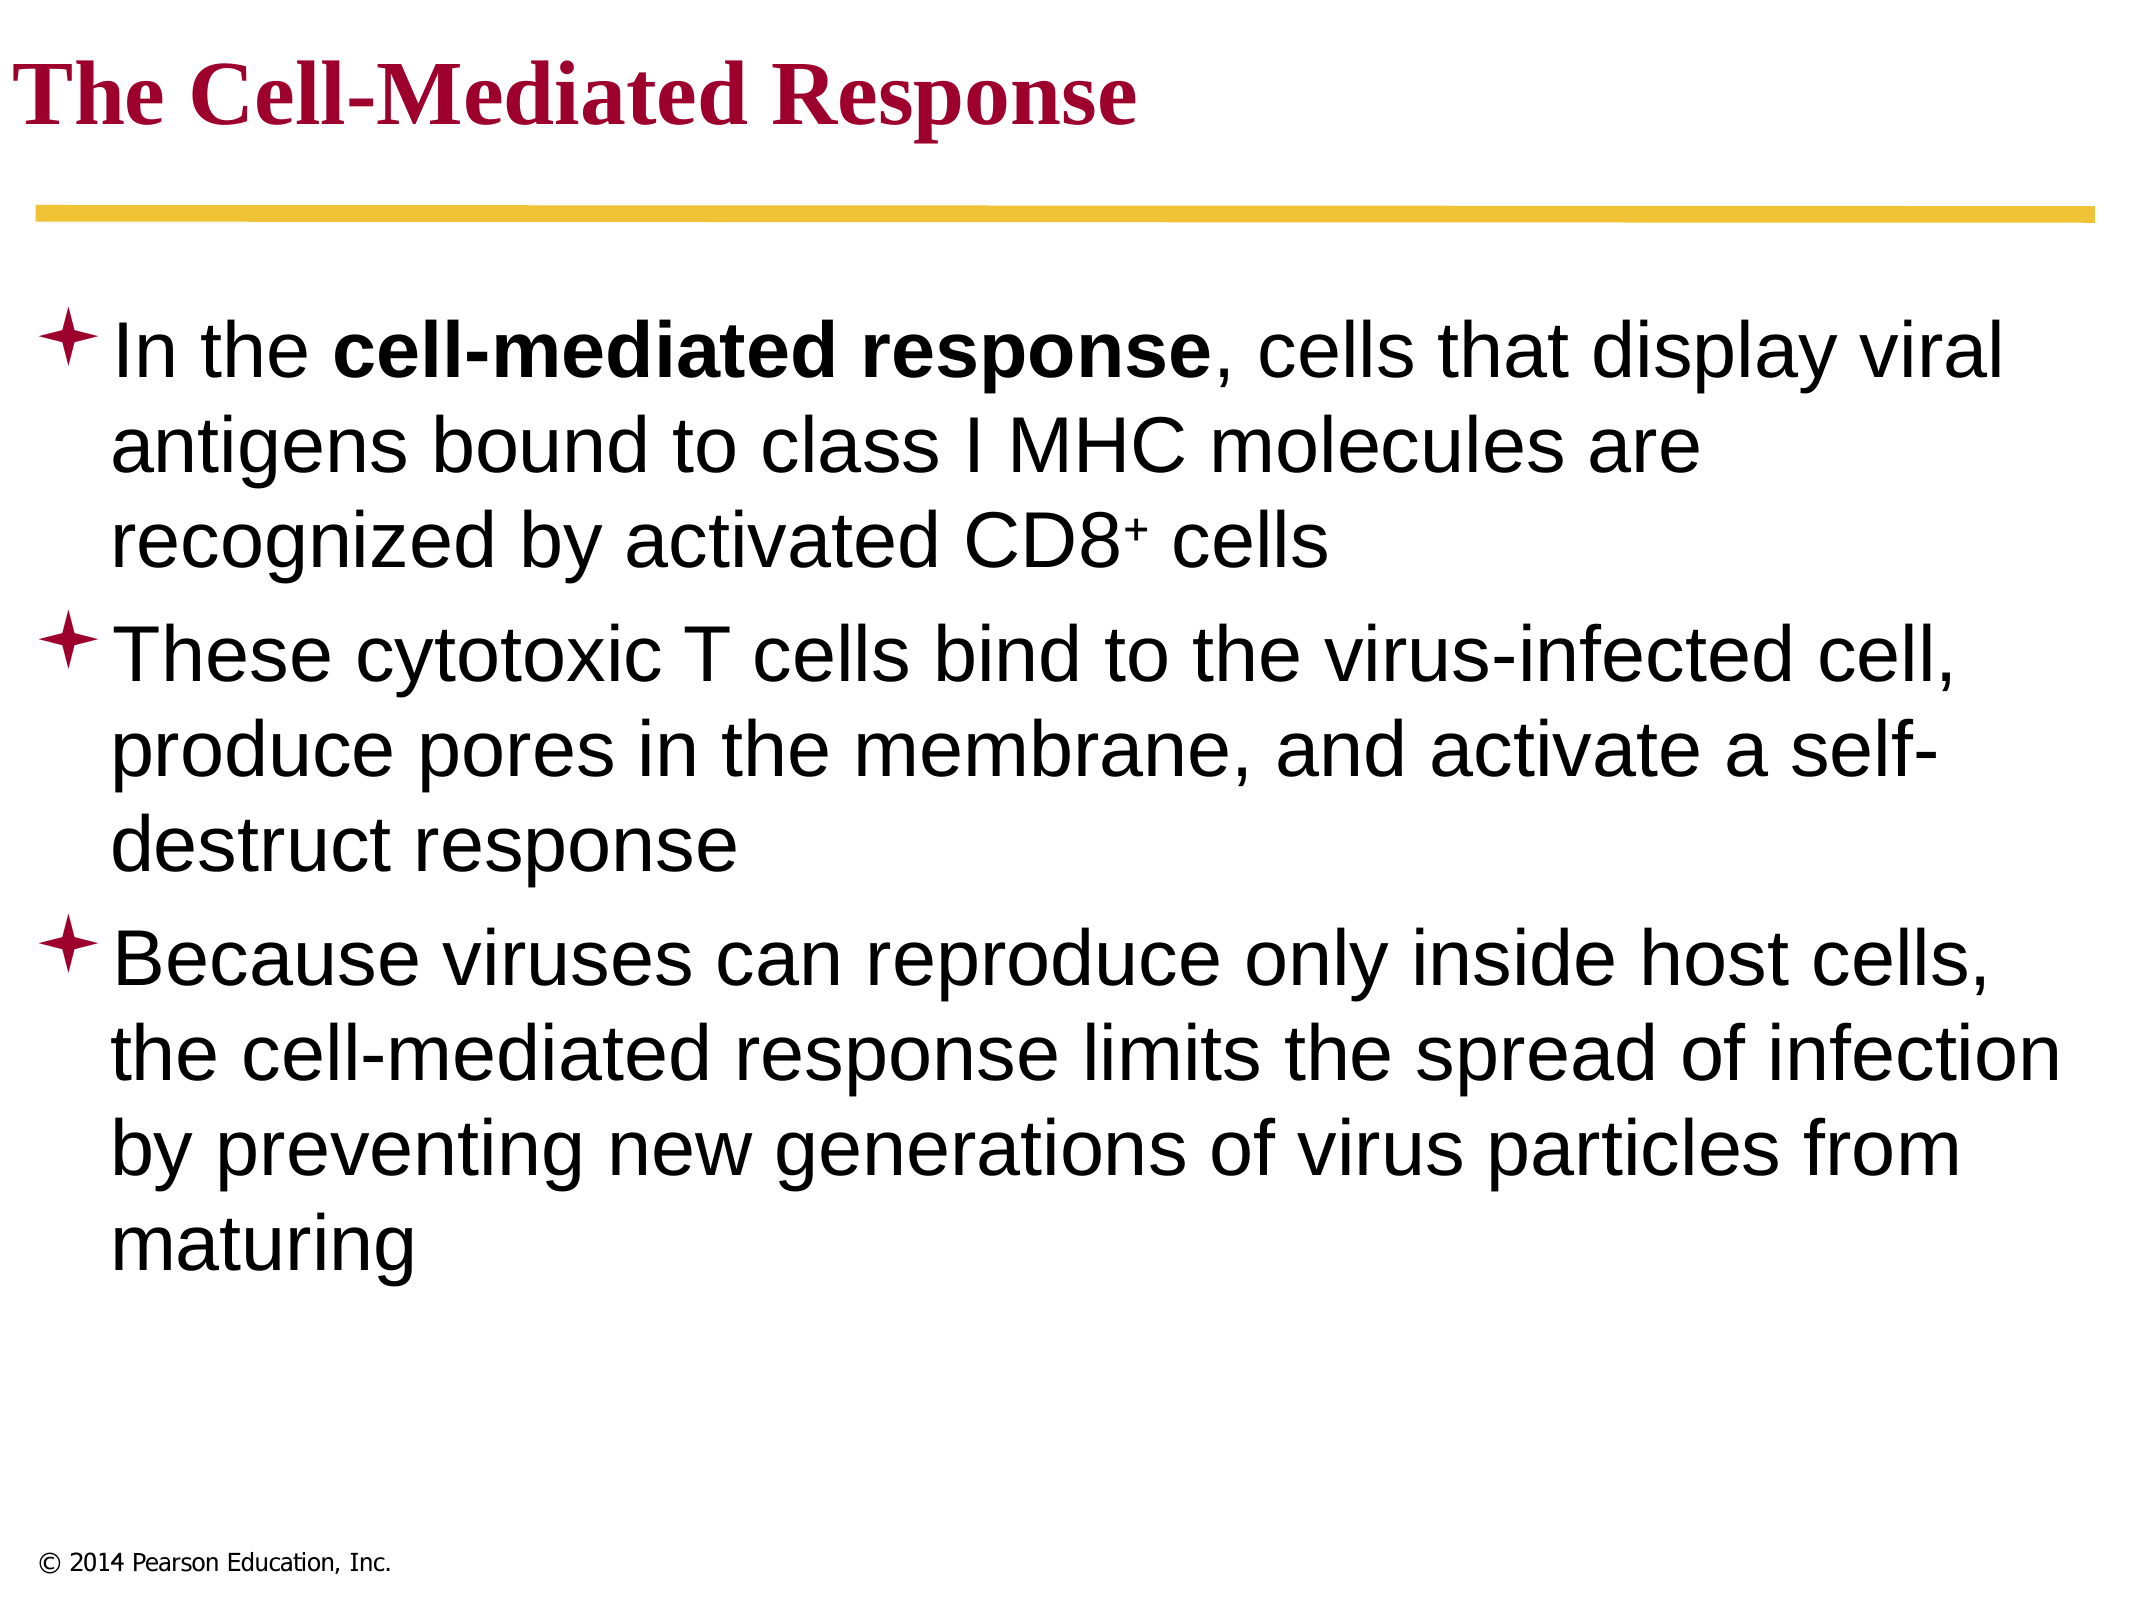

The Cell-Mediated Response

In the cell-mediated response, cells that display viral antigens bound to class I MHC molecules are recognized by activated CD8+ cells
These cytotoxic T cells bind to the virus-infected cell, produce pores in the membrane, and activate a self-destruct response
Because viruses can reproduce only inside host cells, the cell-mediated response limits the spread of infection by preventing new generations of virus particles from maturing